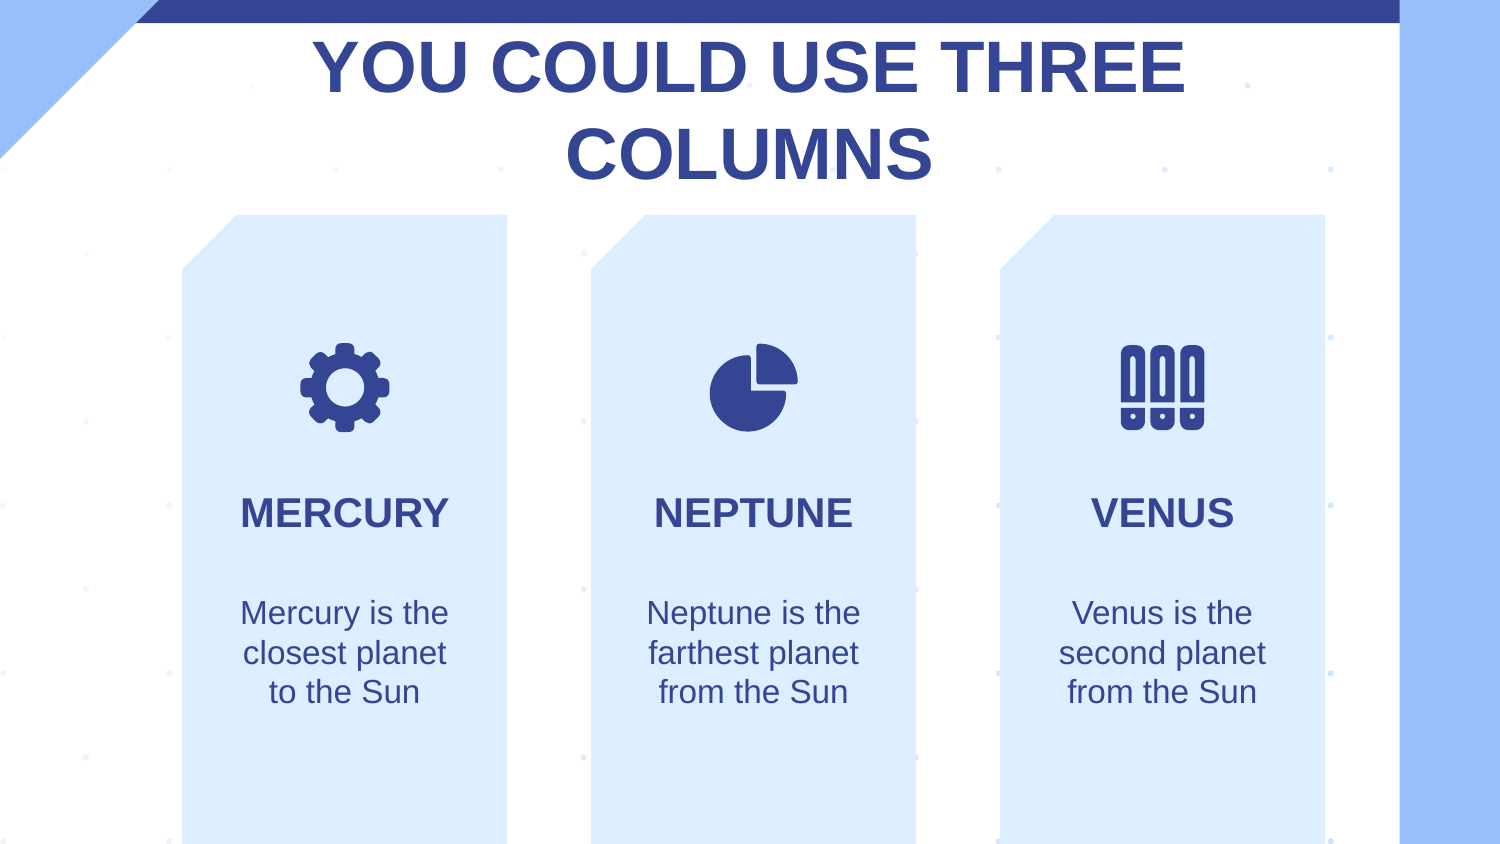

YOU COULD USE THREE COLUMNS

# MERCURY
NEPTUNE
VENUS
Mercury is the closest planet to the Sun
Neptune is the farthest planet from the Sun
Venus is the second planet from the Sun